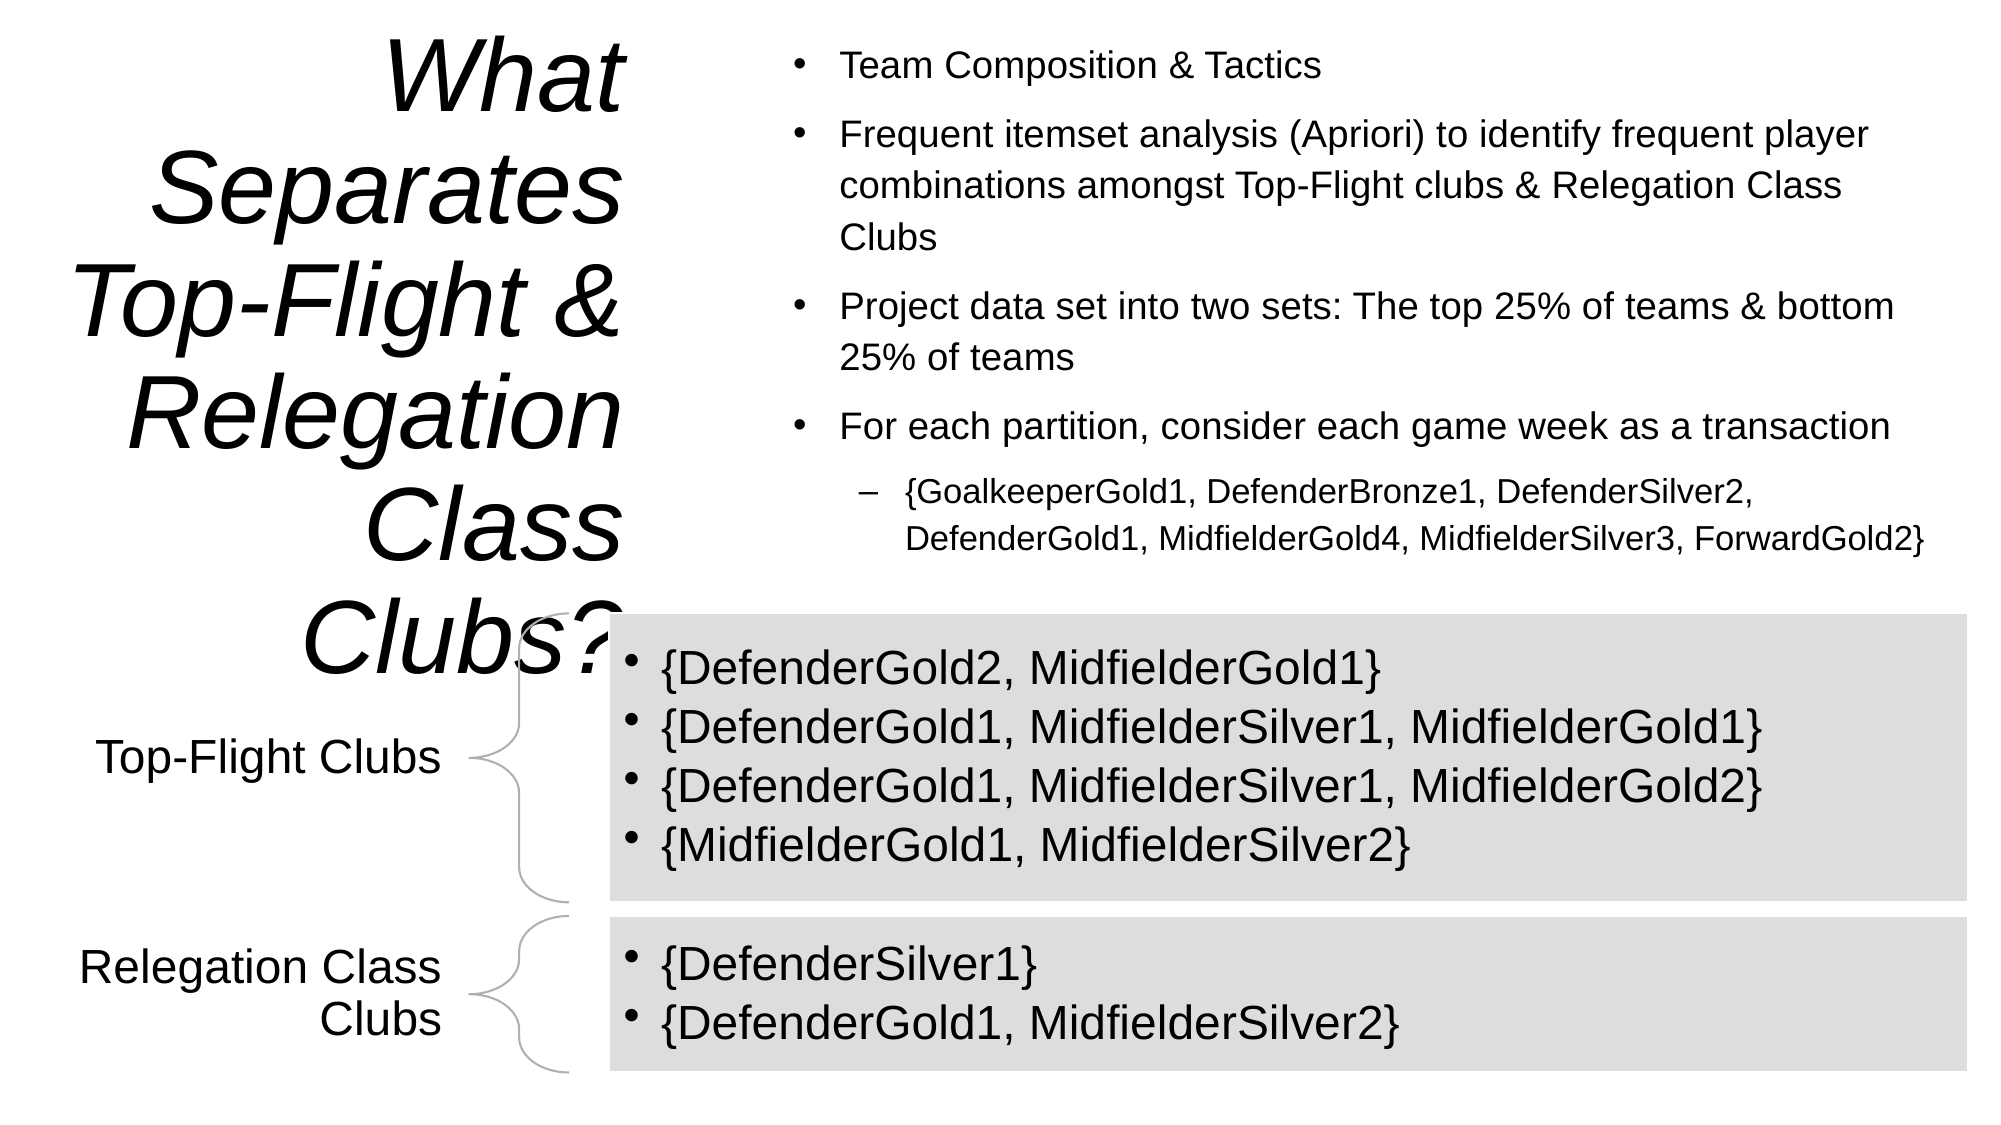

# What Separates Top-Flight & Relegation Class Clubs?
Team Composition & Tactics
Frequent itemset analysis (Apriori) to identify frequent player combinations amongst Top-Flight clubs & Relegation Class Clubs
Project data set into two sets: The top 25% of teams & bottom 25% of teams
For each partition, consider each game week as a transaction
{GoalkeeperGold1, DefenderBronze1, DefenderSilver2, DefenderGold1, MidfielderGold4, MidfielderSilver3, ForwardGold2}
Top-Flight Clubs
{DefenderGold2, MidfielderGold1}
{DefenderGold1, MidfielderSilver1, MidfielderGold1}
{DefenderGold1, MidfielderSilver1, MidfielderGold2}
{MidfielderGold1, MidfielderSilver2}
Relegation Class Clubs
{DefenderSilver1}
{DefenderGold1, MidfielderSilver2}